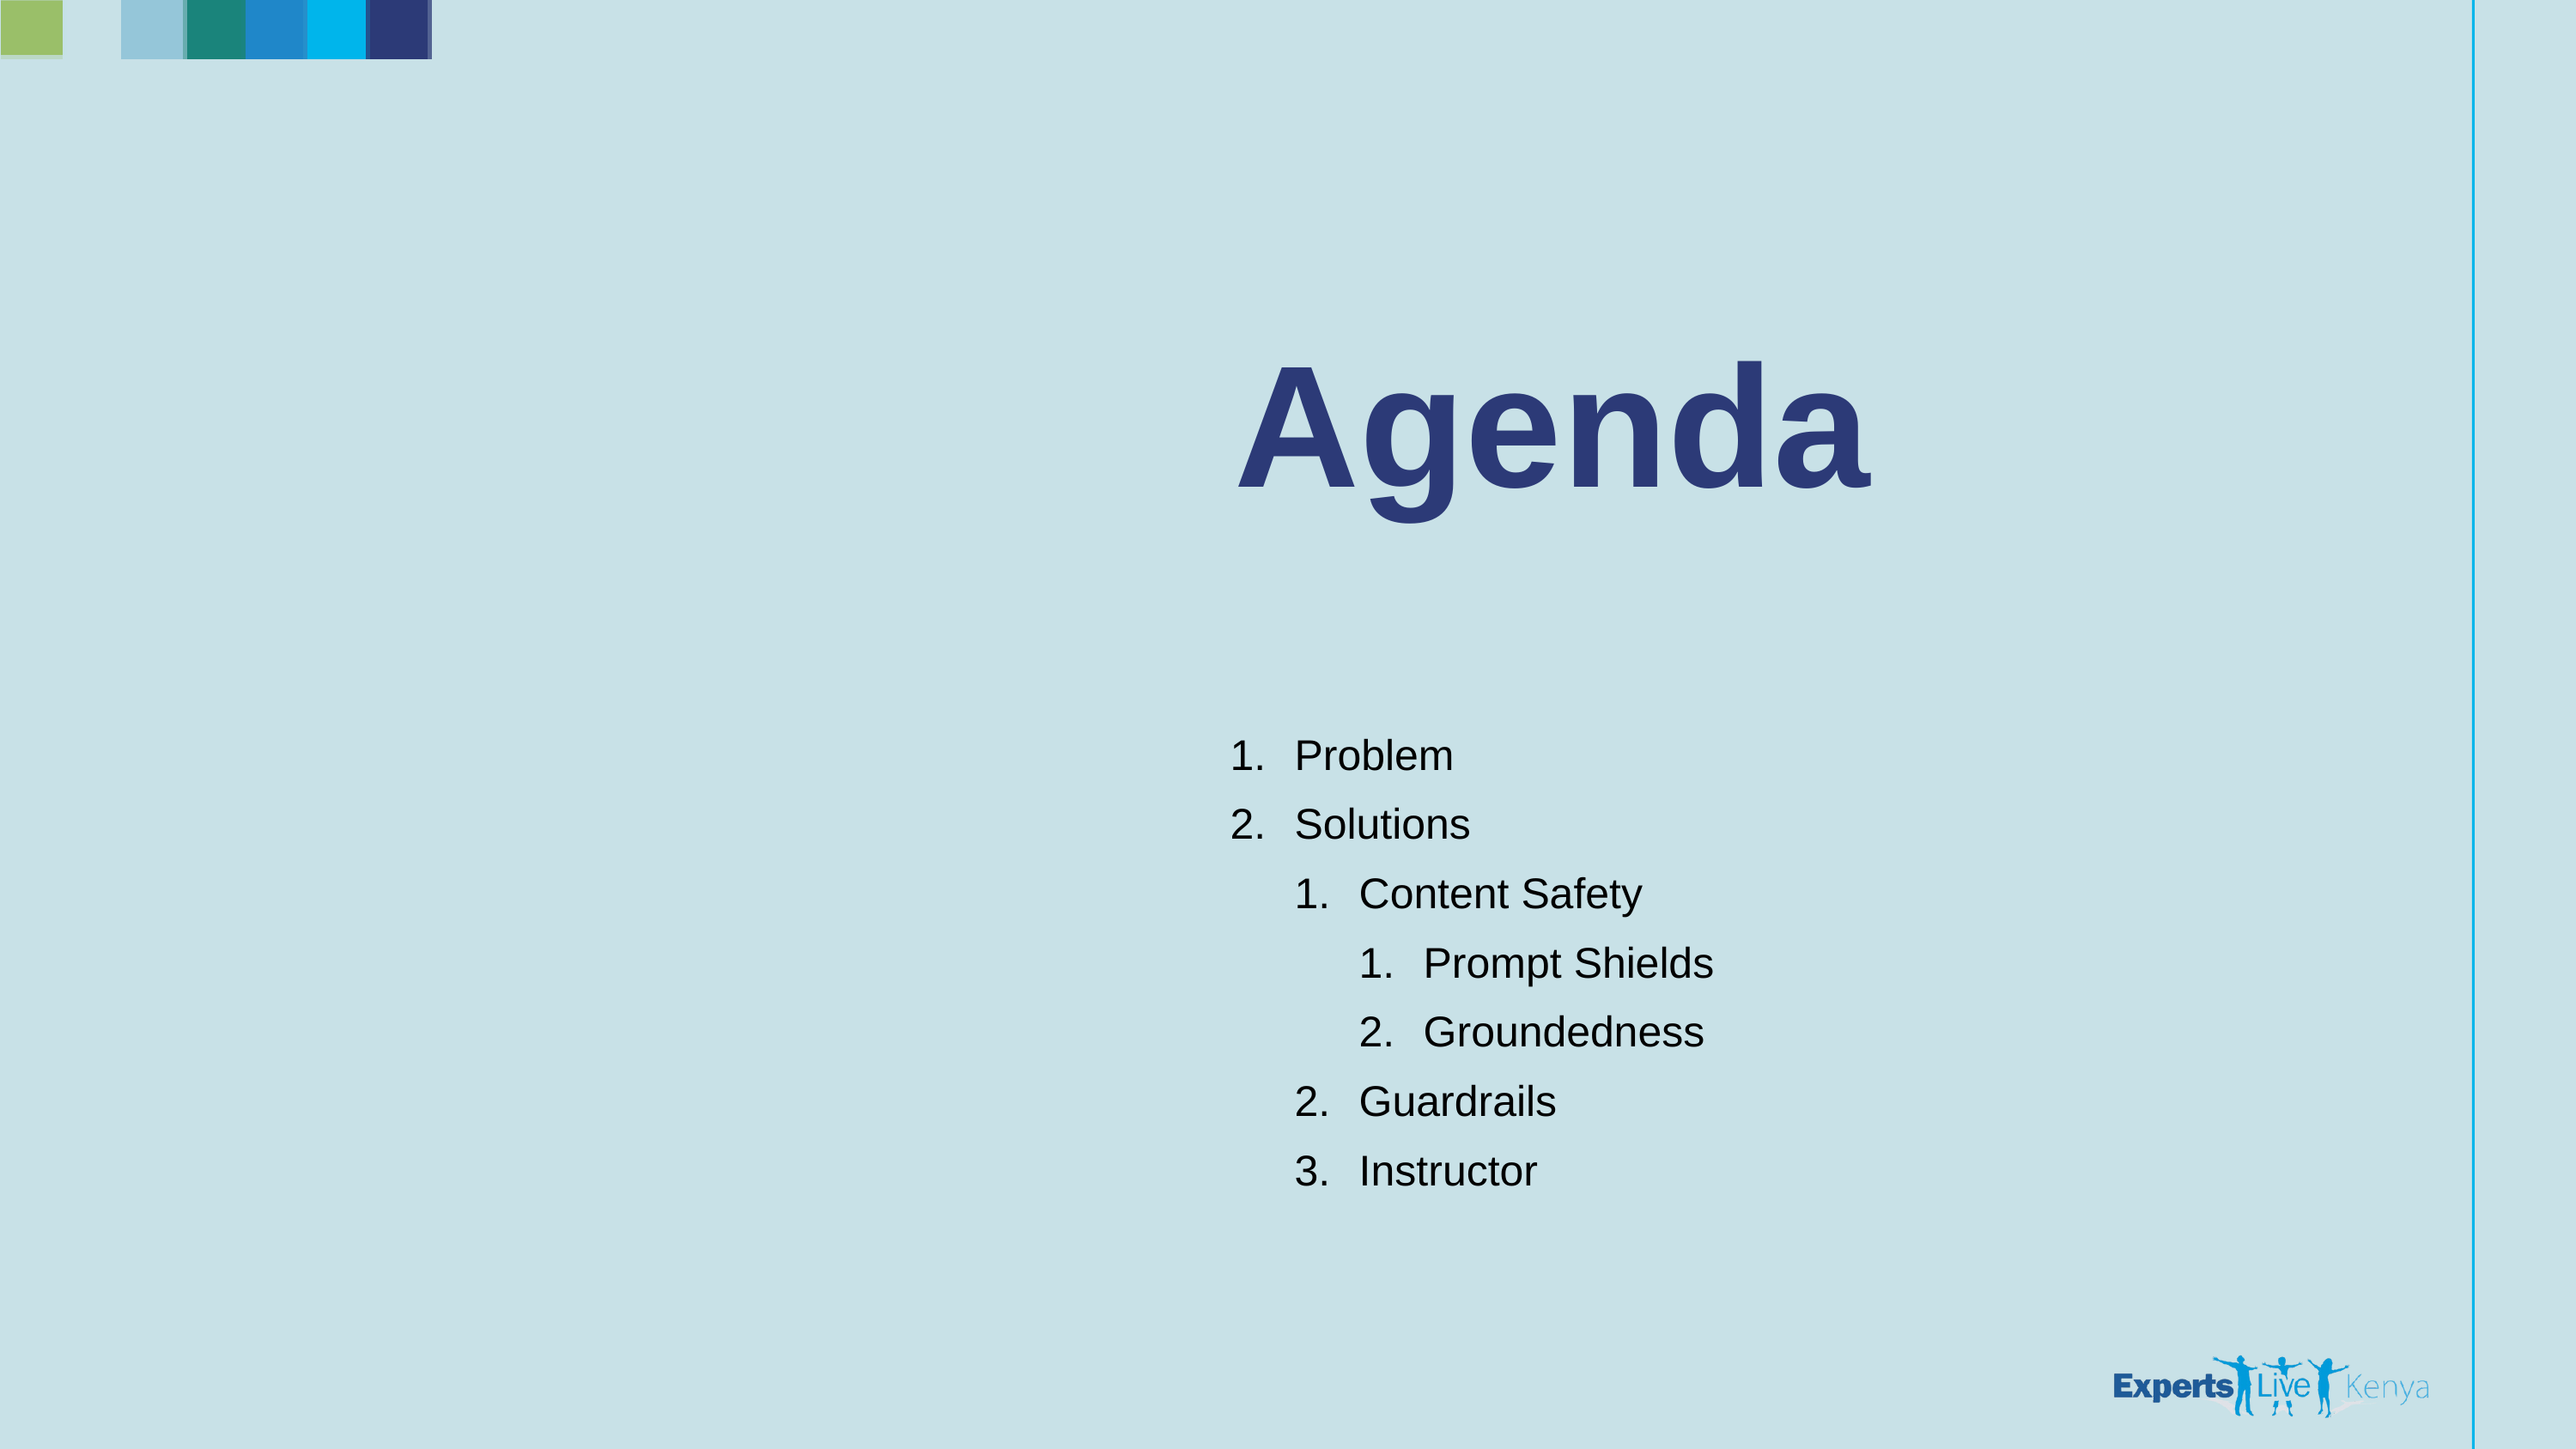

Agenda
Problem
Solutions
Content Safety
Prompt Shields
Groundedness
Guardrails
Instructor